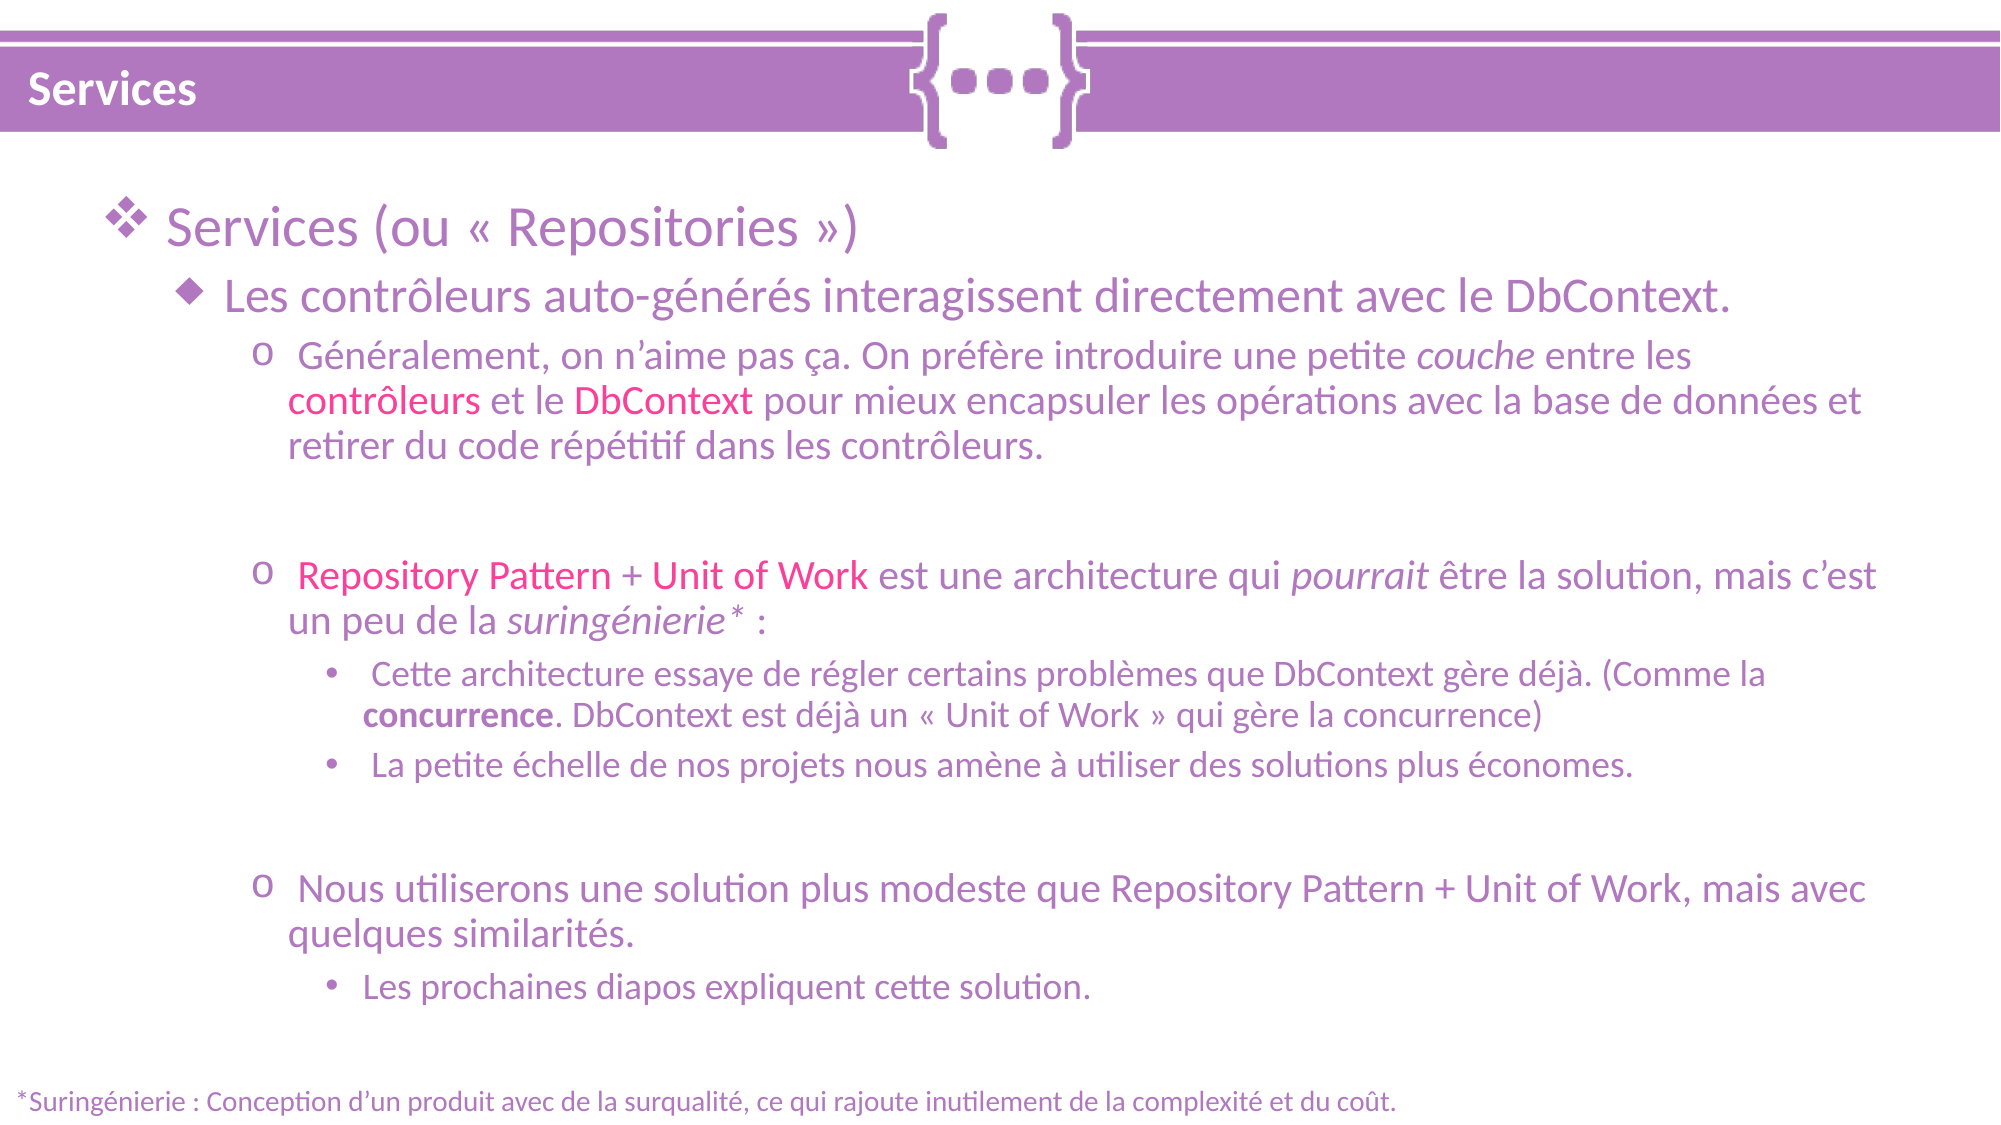

# Services
 Services (ou « Repositories »)
 Les contrôleurs auto-générés interagissent directement avec le DbContext.
 Généralement, on n’aime pas ça. On préfère introduire une petite couche entre les contrôleurs et le DbContext pour mieux encapsuler les opérations avec la base de données et retirer du code répétitif dans les contrôleurs.

 Repository Pattern + Unit of Work est une architecture qui pourrait être la solution, mais c’est un peu de la suringénierie* :
 Cette architecture essaye de régler certains problèmes que DbContext gère déjà. (Comme la concurrence. DbContext est déjà un « Unit of Work » qui gère la concurrence)
 La petite échelle de nos projets nous amène à utiliser des solutions plus économes.

 Nous utiliserons une solution plus modeste que Repository Pattern + Unit of Work, mais avec quelques similarités.
Les prochaines diapos expliquent cette solution.
*Suringénierie : Conception d’un produit avec de la surqualité, ce qui rajoute inutilement de la complexité et du coût.